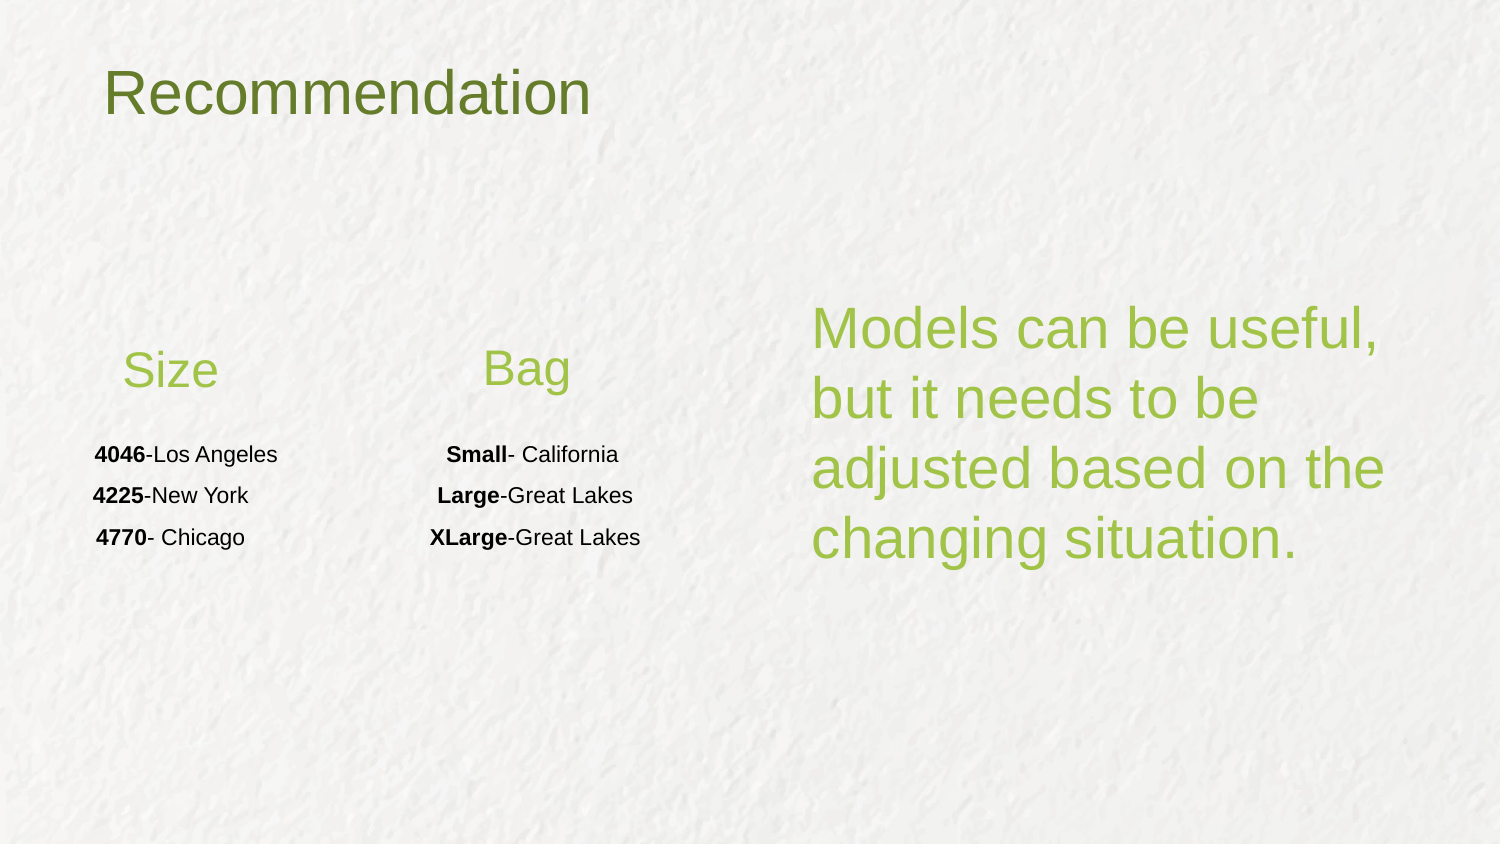

# Recommendation
Models can be useful, but it needs to be adjusted based on the changing situation.
Bag
Size

       4046-Los Angeles
4225-New York
4770- Chicago
     Small- California
Large-Great Lakes
XLarge-Great Lakes